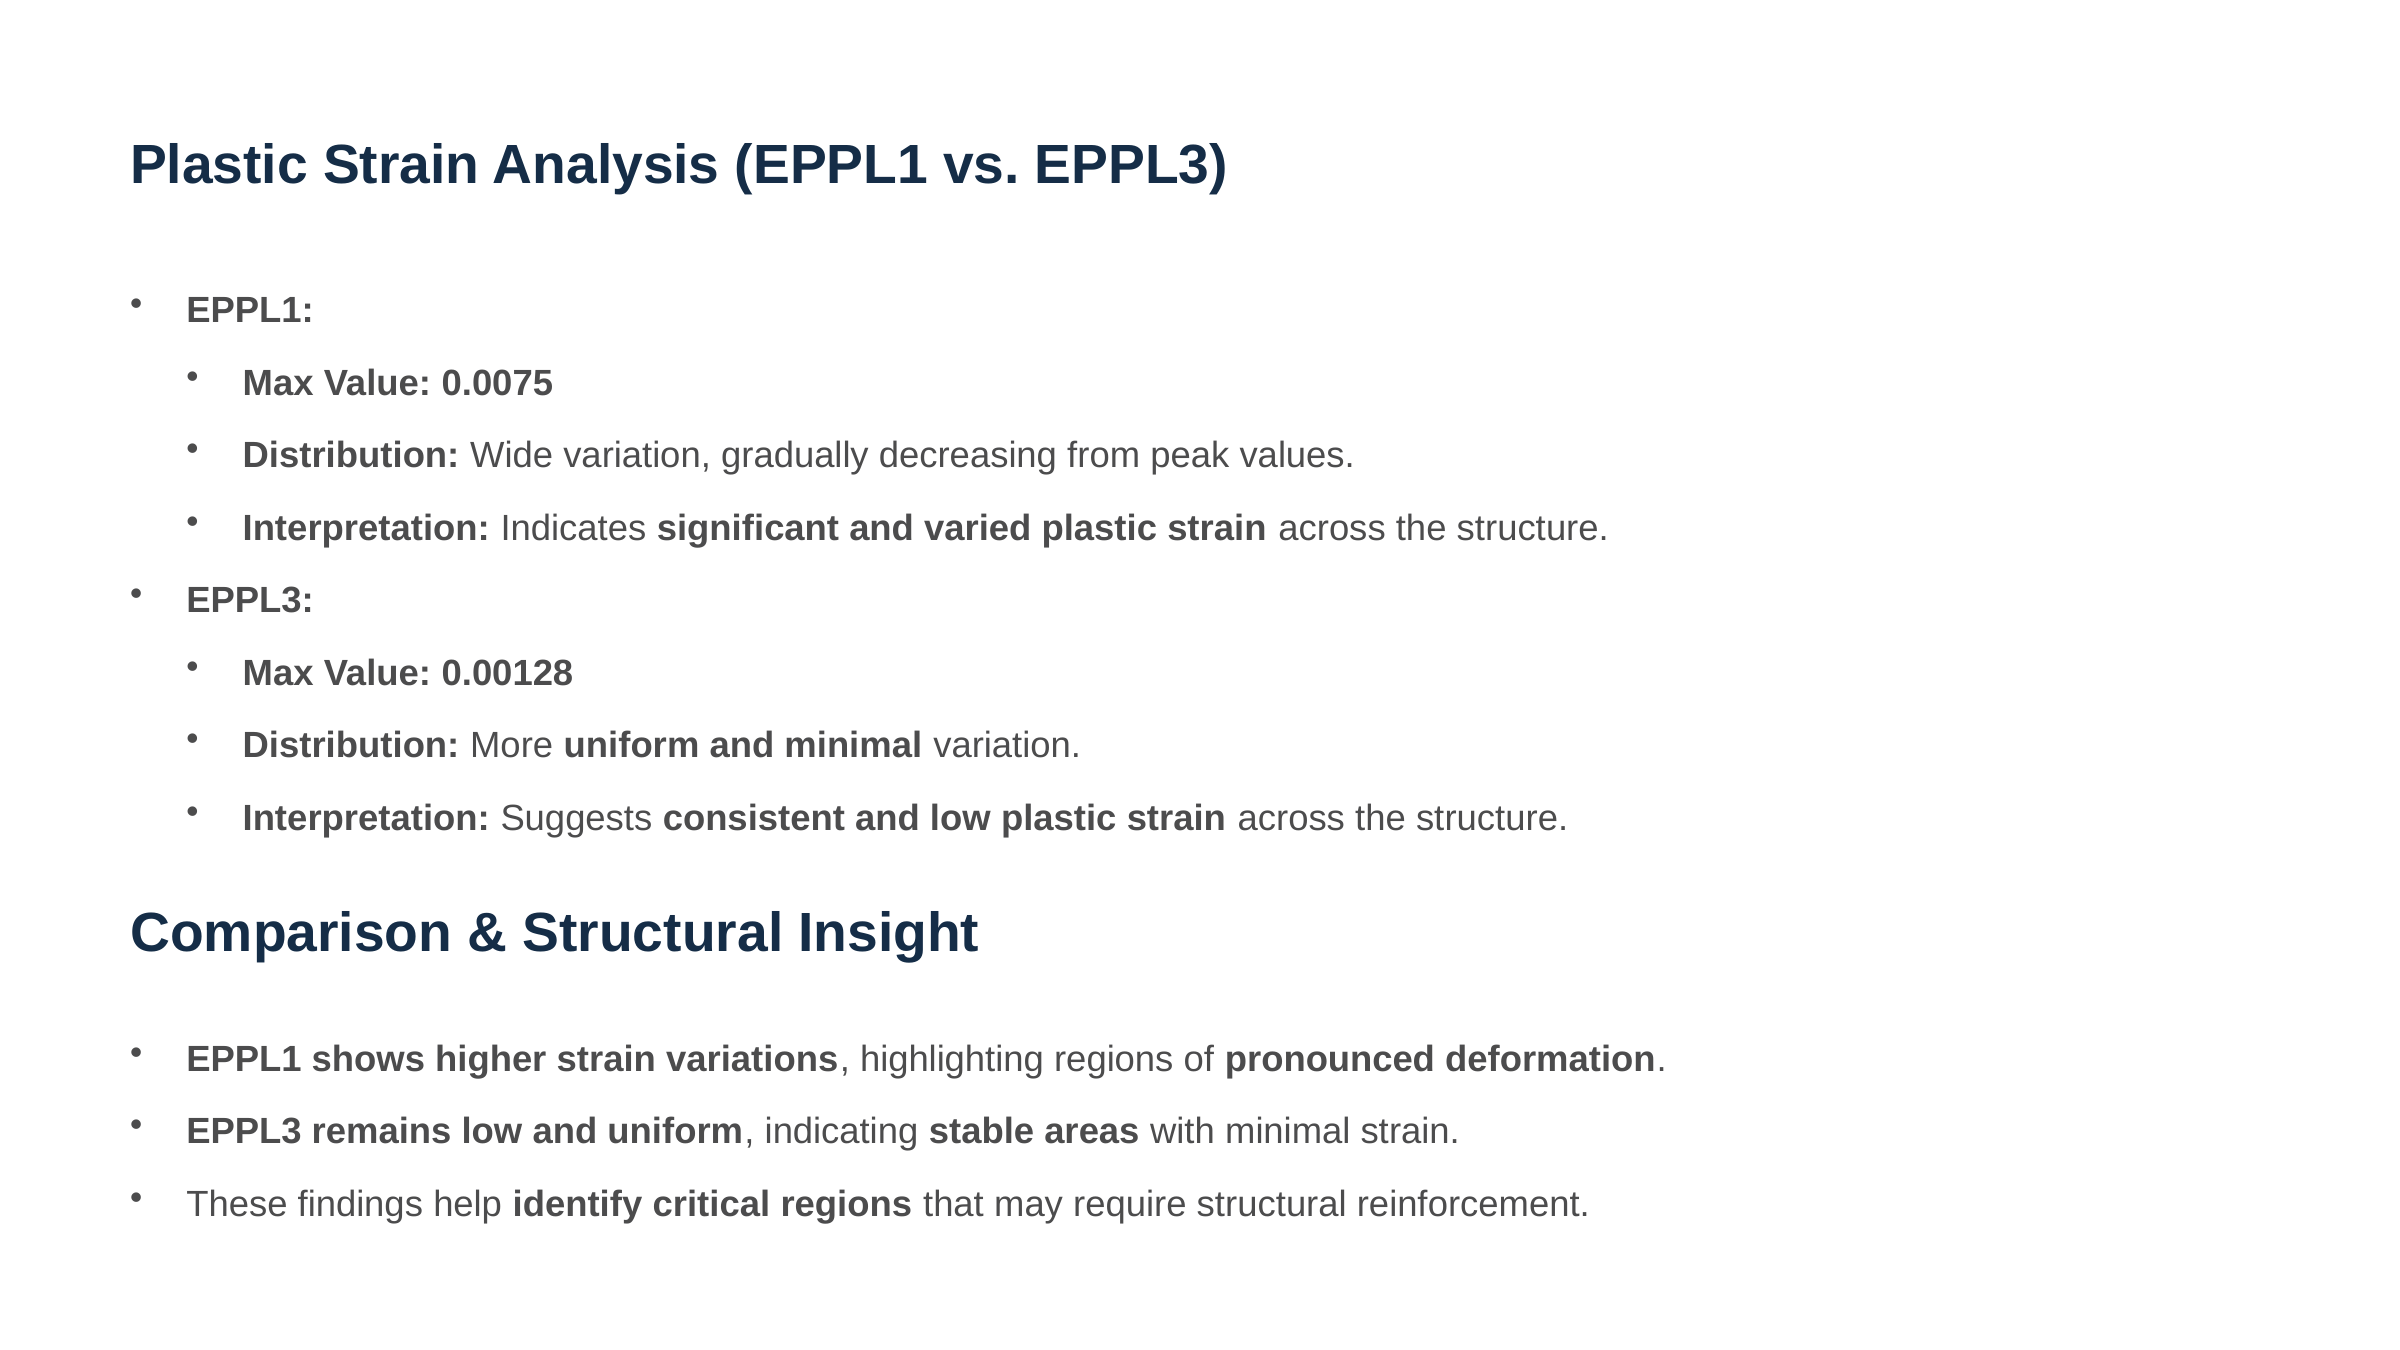

Plastic Strain Analysis (EPPL1 vs. EPPL3)
EPPL1:
Max Value: 0.0075
Distribution: Wide variation, gradually decreasing from peak values.
Interpretation: Indicates significant and varied plastic strain across the structure.
EPPL3:
Max Value: 0.00128
Distribution: More uniform and minimal variation.
Interpretation: Suggests consistent and low plastic strain across the structure.
Comparison & Structural Insight
EPPL1 shows higher strain variations, highlighting regions of pronounced deformation.
EPPL3 remains low and uniform, indicating stable areas with minimal strain.
These findings help identify critical regions that may require structural reinforcement.